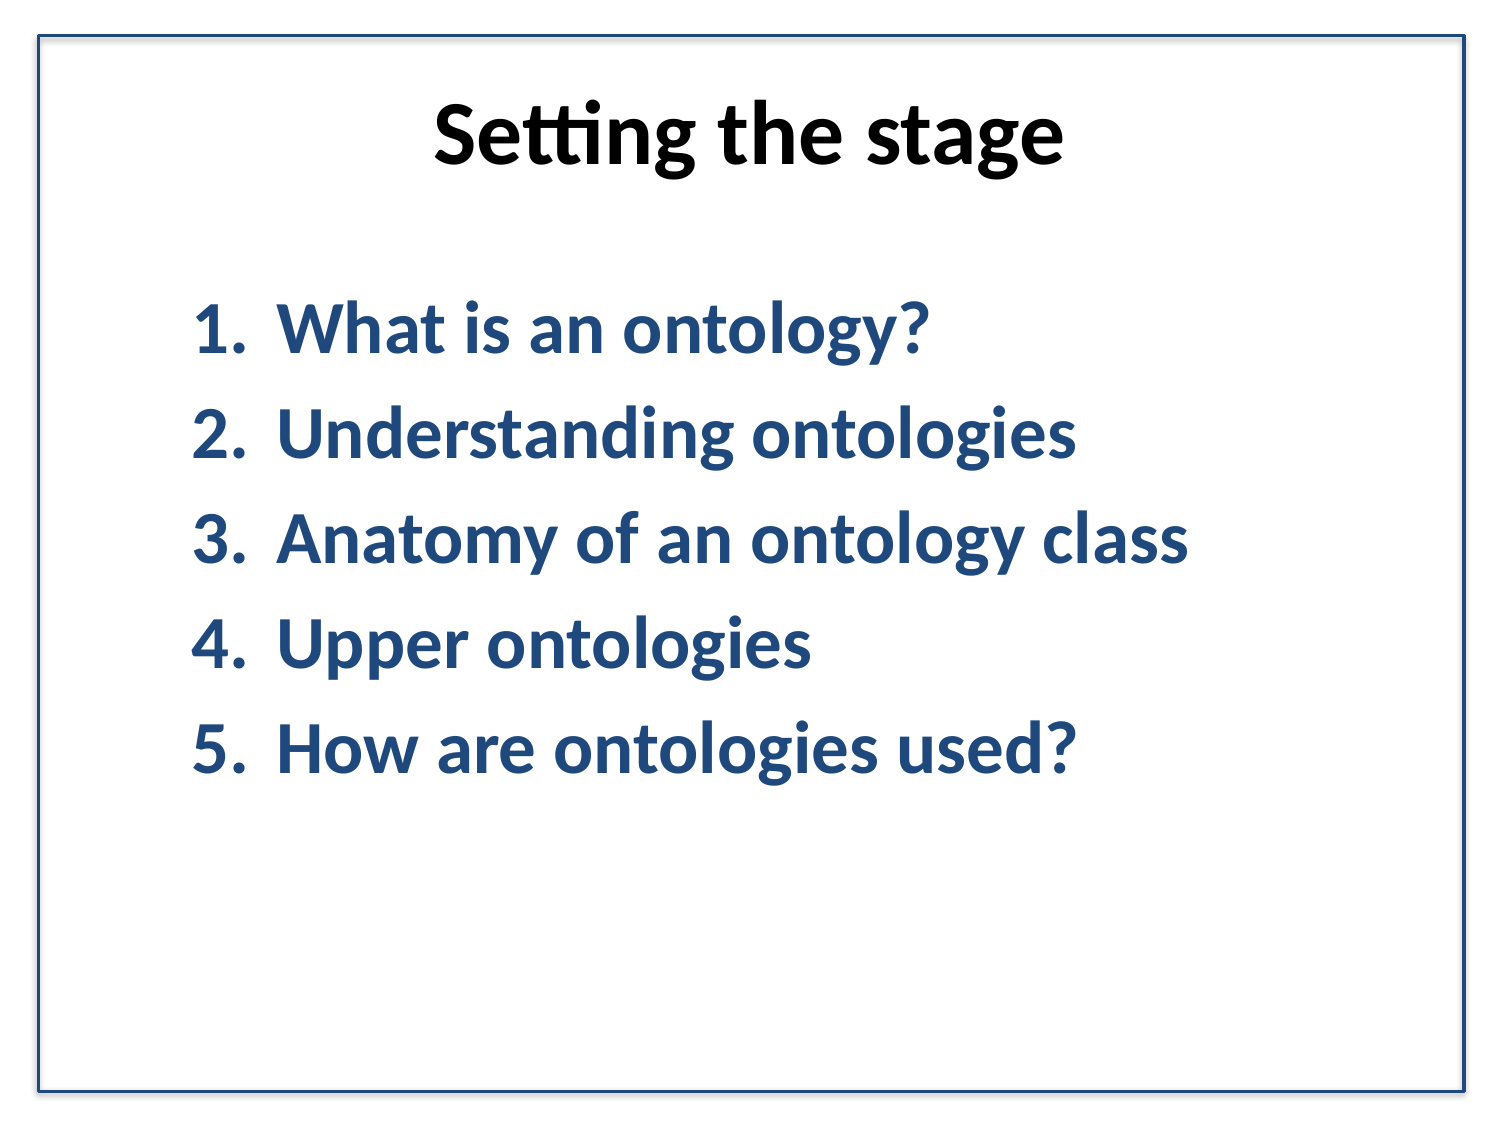

# Setting the stage

What is an ontology?
Understanding ontologies
Anatomy of an ontology class
Upper ontologies
How are ontologies used?